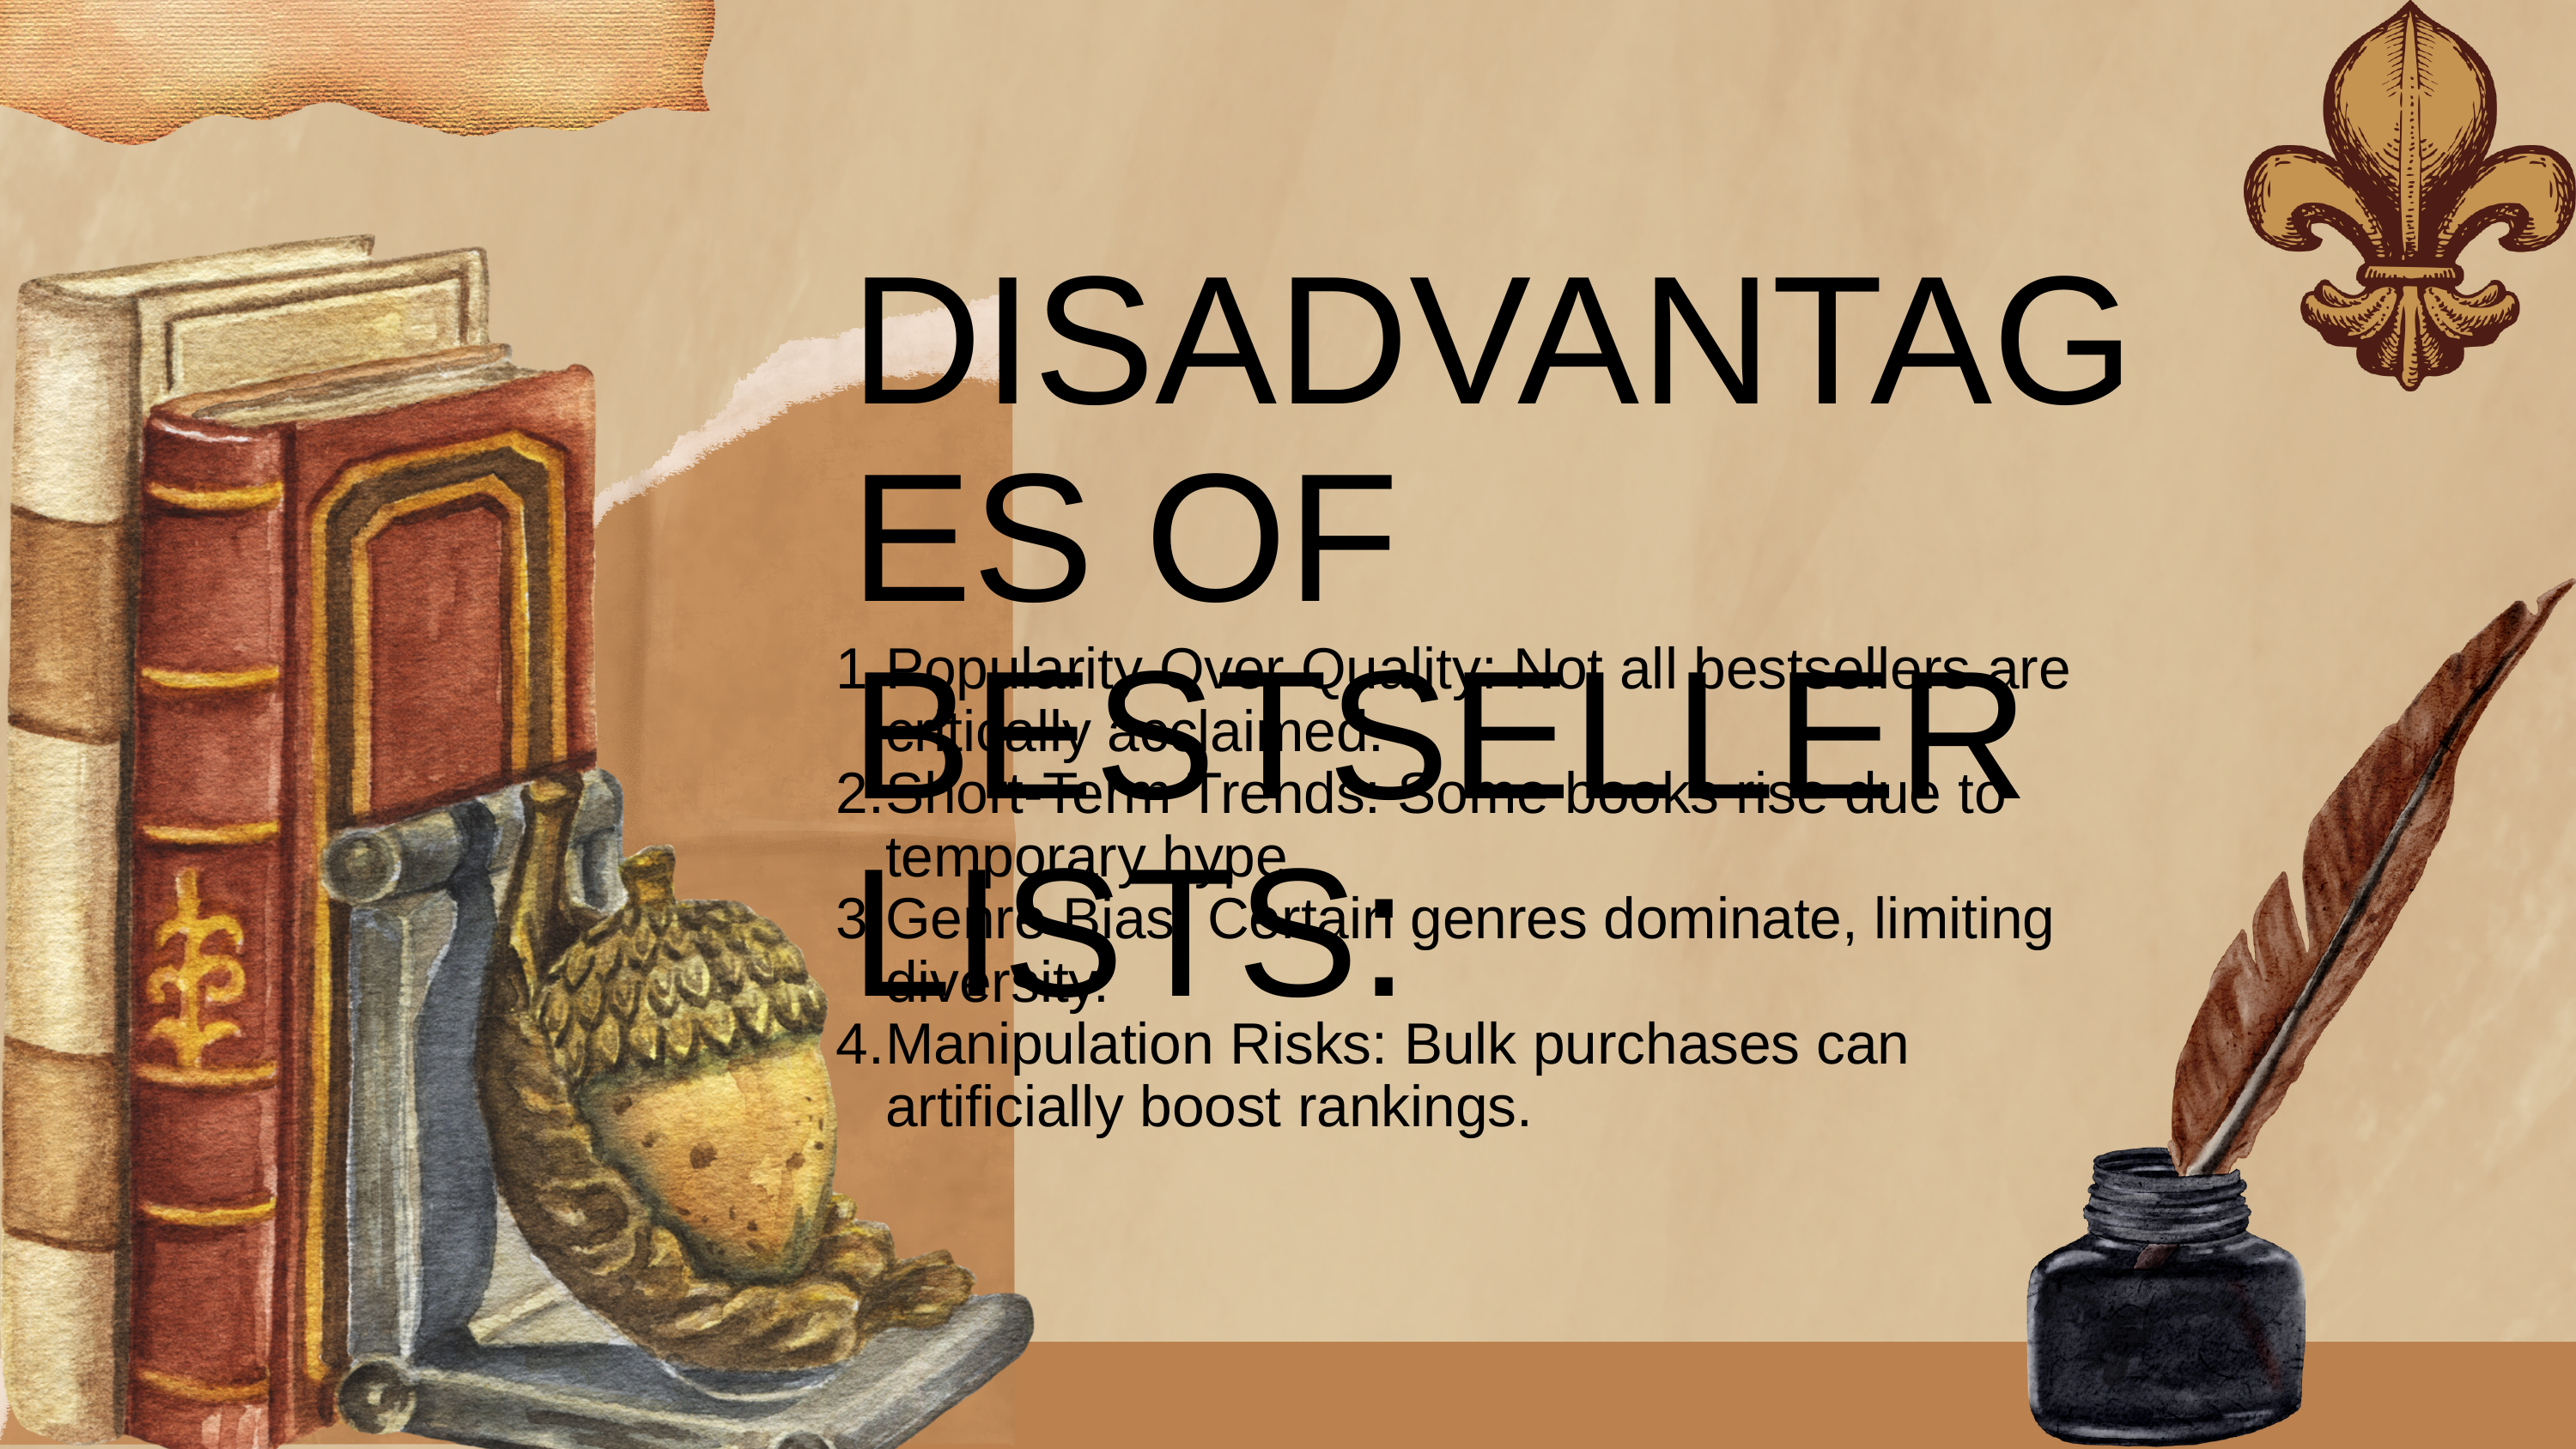

DISADVANTAGES OF BESTSELLER LISTS:

Popularity Over Quality: Not all bestsellers are critically acclaimed.
Short-Term Trends: Some books rise due to temporary hype.
Genre Bias: Certain genres dominate, limiting diversity.
Manipulation Risks: Bulk purchases can artificially boost rankings.